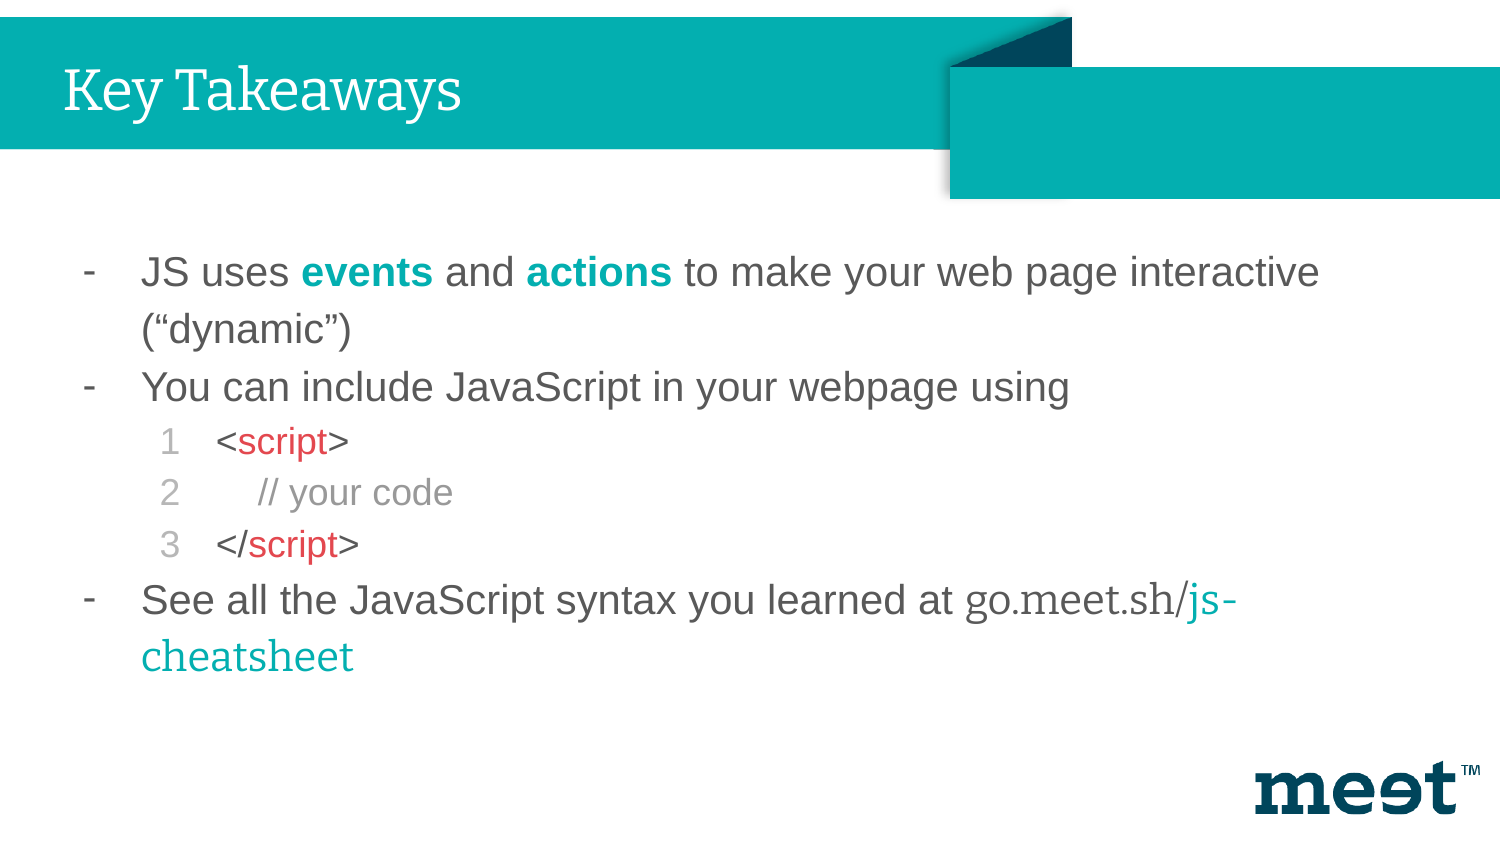

Key Takeaways
JS uses events and actions to make your web page interactive (“dynamic”)
You can include JavaScript in your webpage using
<script>
    // your code
</script>
See all the JavaScript syntax you learned at go.meet.sh/js-cheatsheet